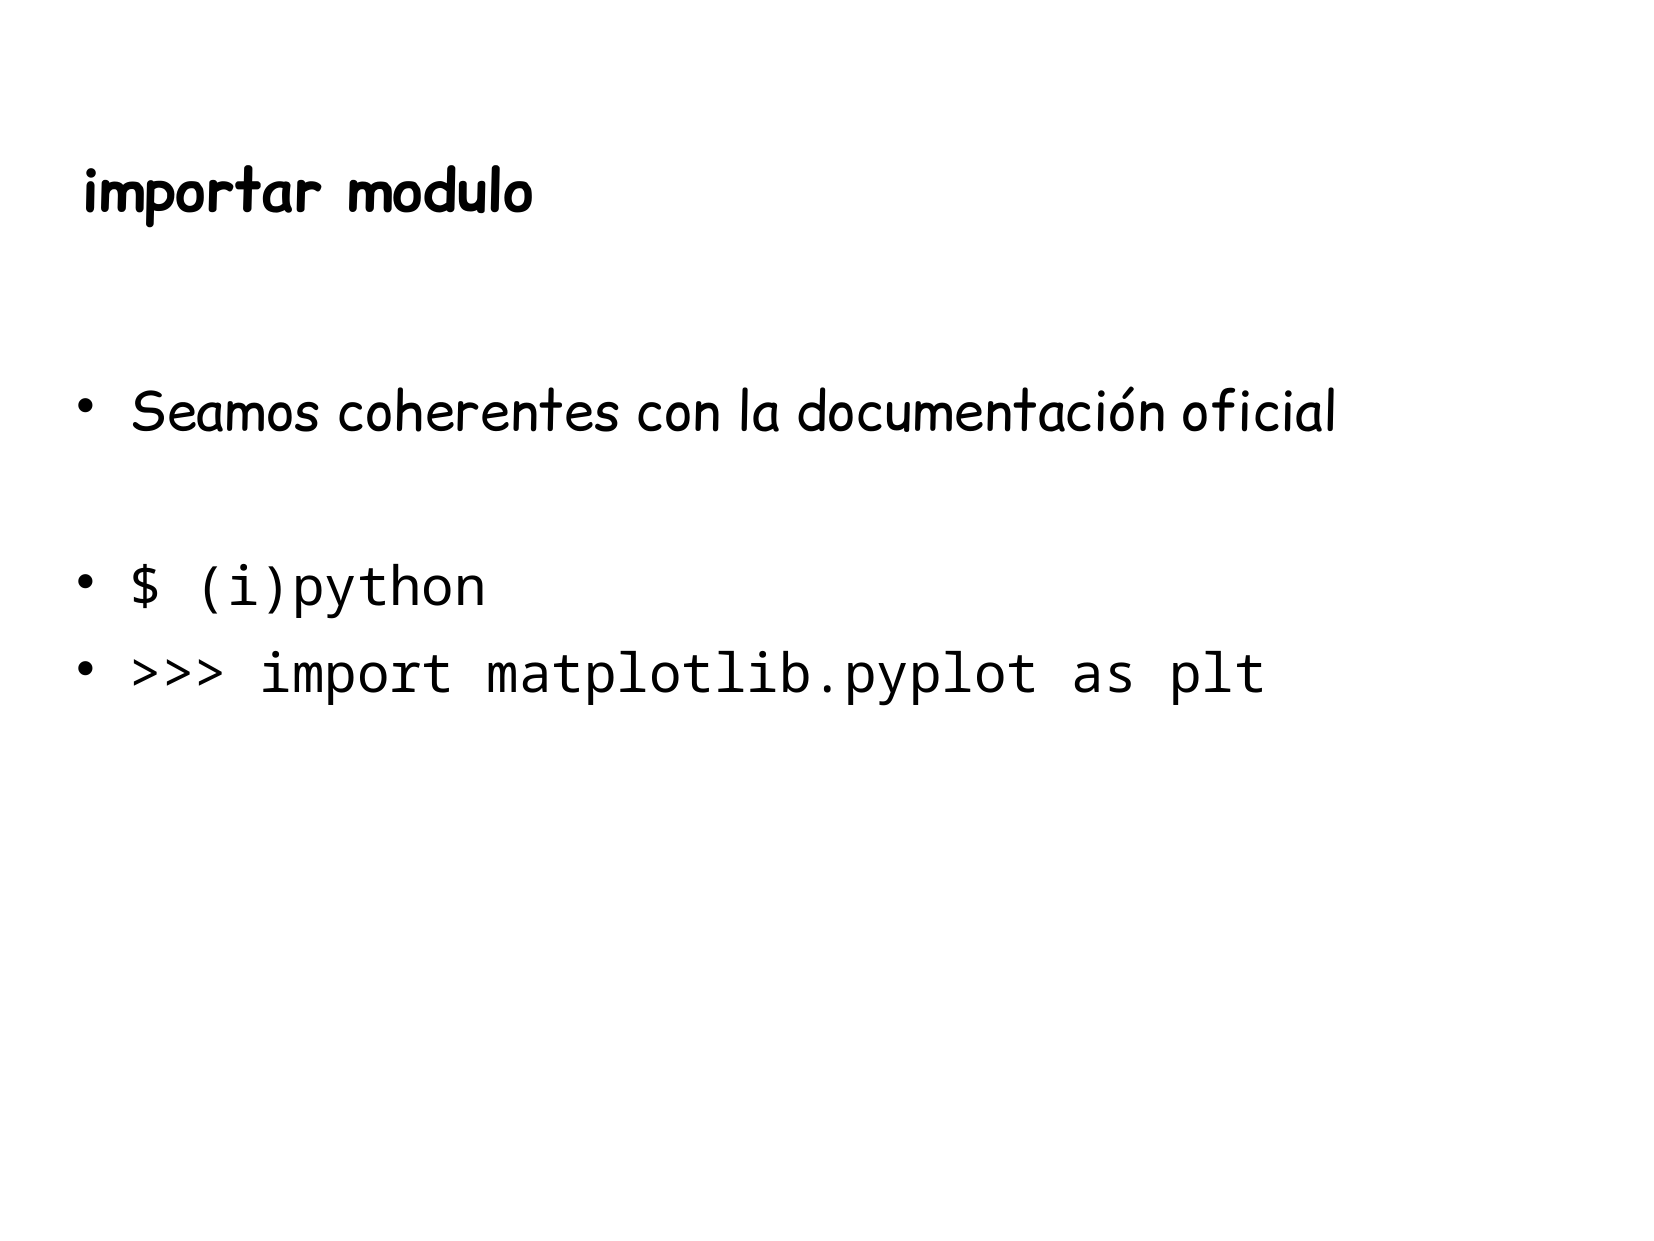

importar modulo

Seamos coherentes con la documentación oficial

$ (i)python
>>> import matplotlib.pyplot as plt